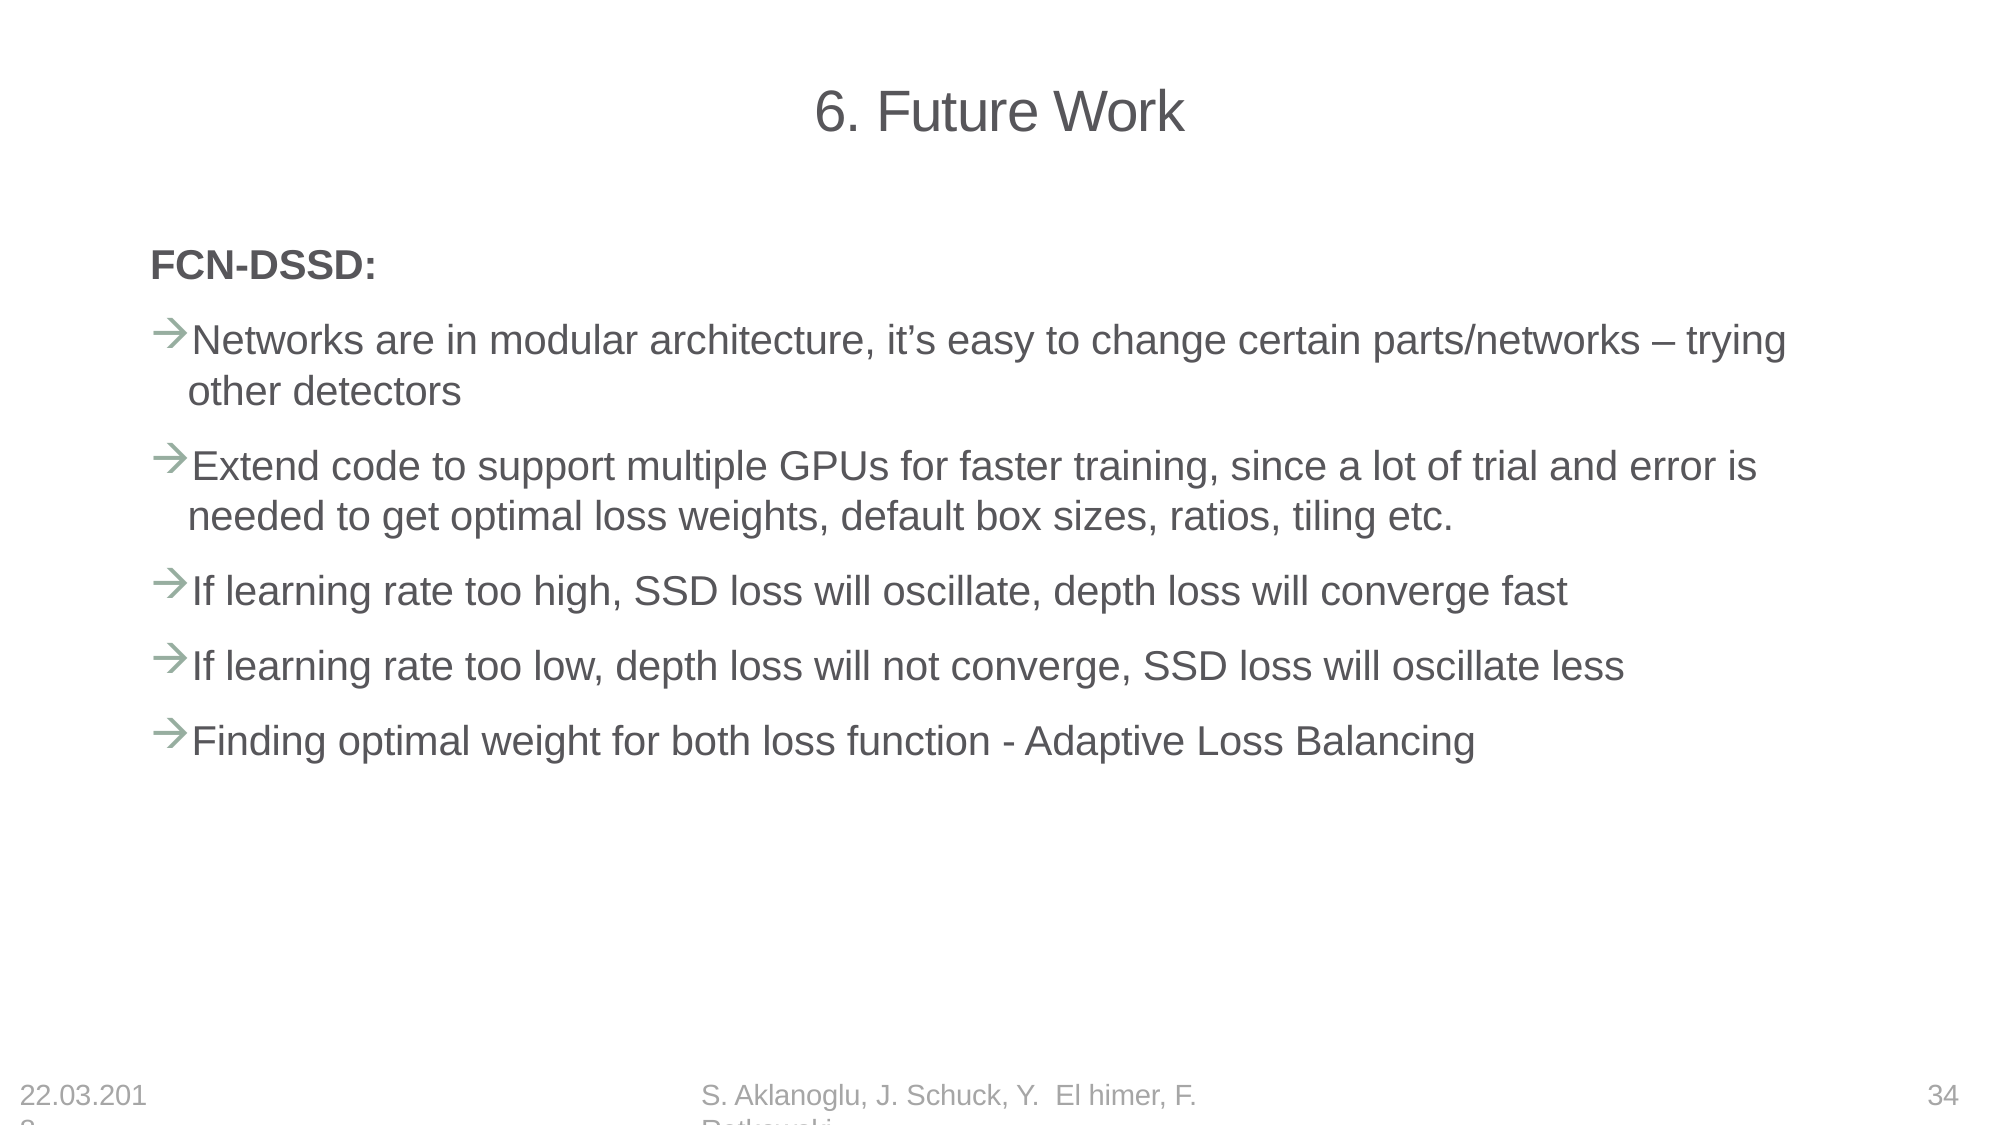

# 6. Future Work
FCN-DSSD:
Networks are in modular architecture, it’s easy to change certain parts/networks – trying other detectors
Extend code to support multiple GPUs for faster training, since a lot of trial and error is needed to get optimal loss weights, default box sizes, ratios, tiling etc.
If learning rate too high, SSD loss will oscillate, depth loss will converge fast
If learning rate too low, depth loss will not converge, SSD loss will oscillate less
Finding optimal weight for both loss function - Adaptive Loss Balancing

22.03.2018
S. Aklanoglu, J. Schuck, Y.  El himer, F. Retkowski
34